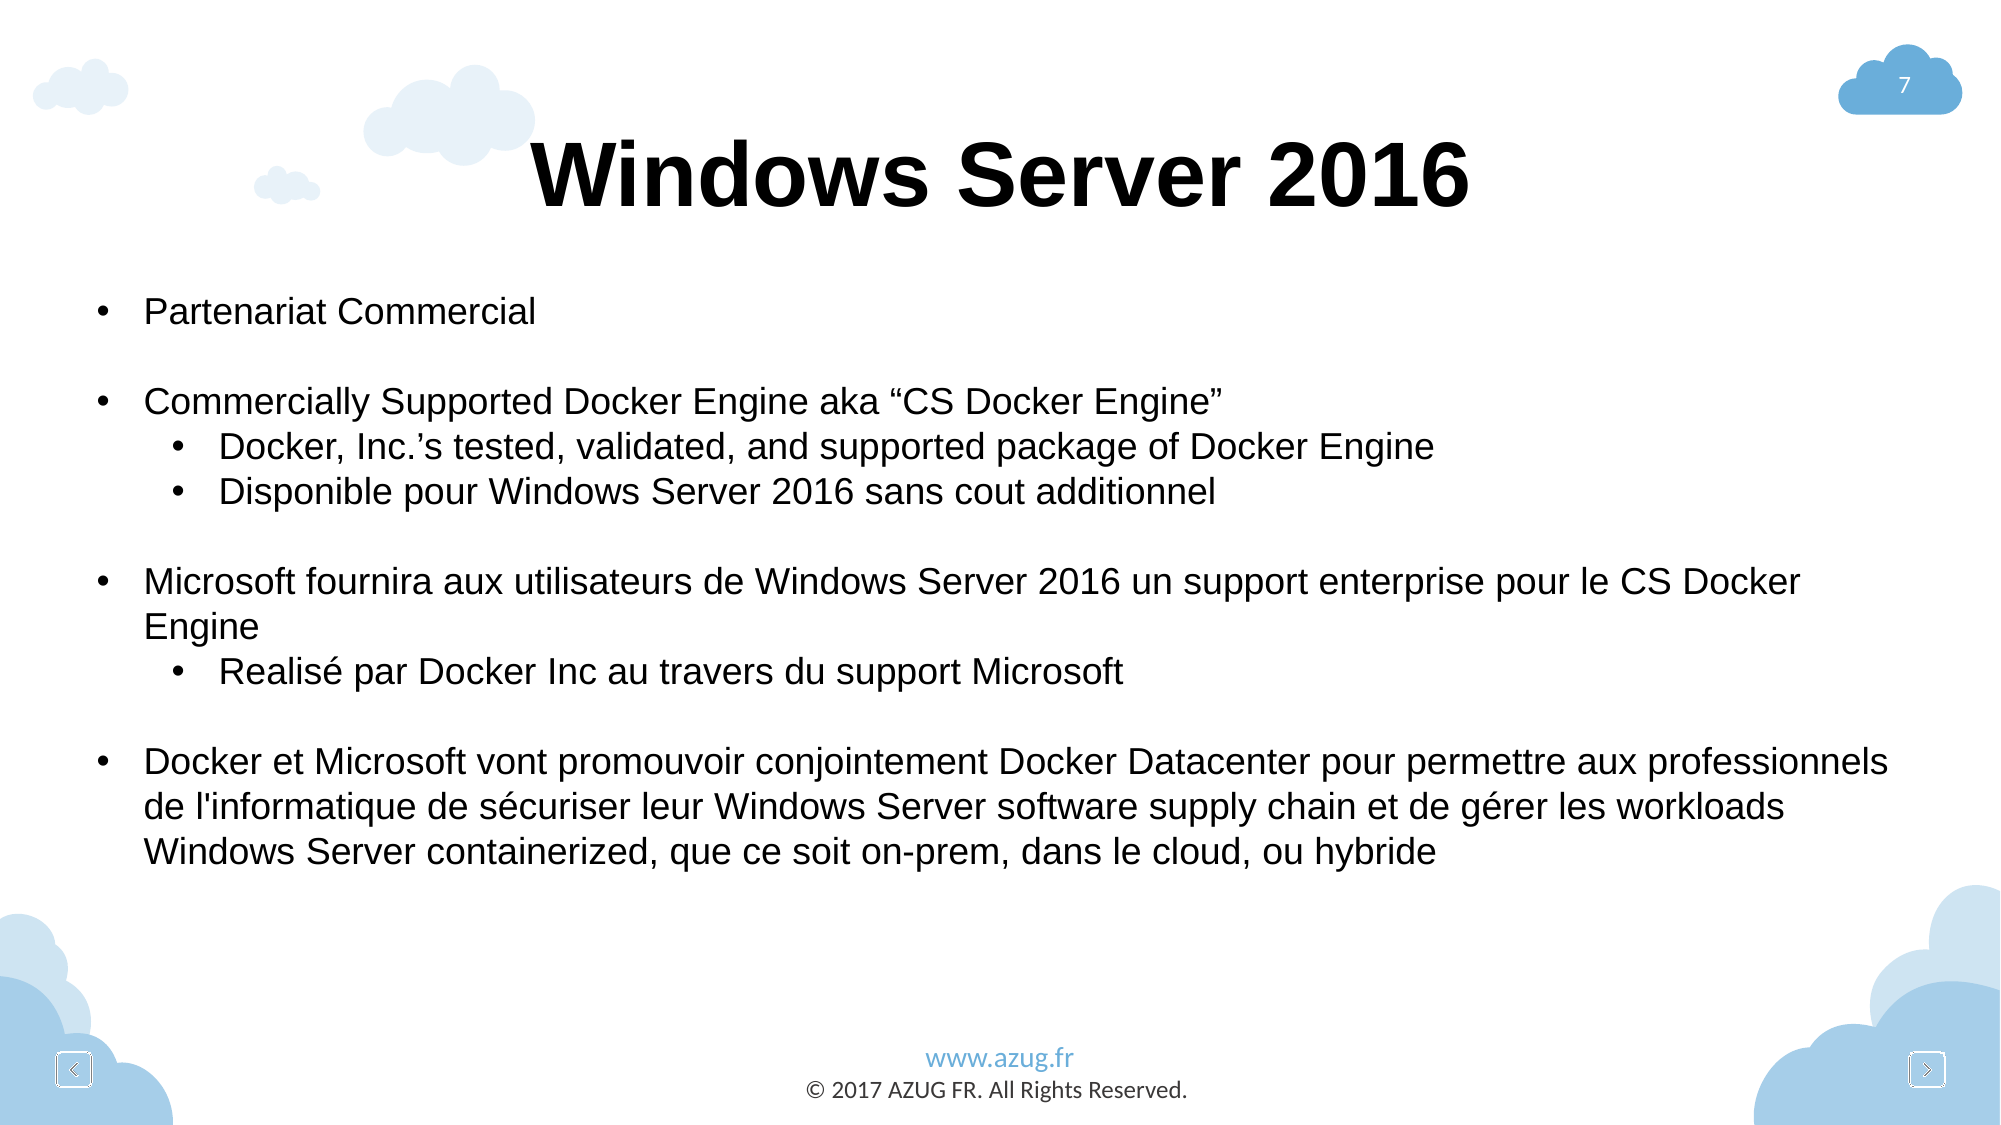

# Windows Server 2016
Partenariat Commercial

Commercially Supported Docker Engine aka “CS Docker Engine”
Docker, Inc.’s tested, validated, and supported package of Docker Engine
Disponible pour Windows Server 2016 sans cout additionnel

Microsoft fournira aux utilisateurs de Windows Server 2016 un support enterprise pour le CS Docker Engine
Realisé par Docker Inc au travers du support Microsoft

Docker et Microsoft vont promouvoir conjointement Docker Datacenter pour permettre aux professionnels de l'informatique de sécuriser leur Windows Server software supply chain et de gérer les workloads Windows Server containerized, que ce soit on-prem, dans le cloud, ou hybride